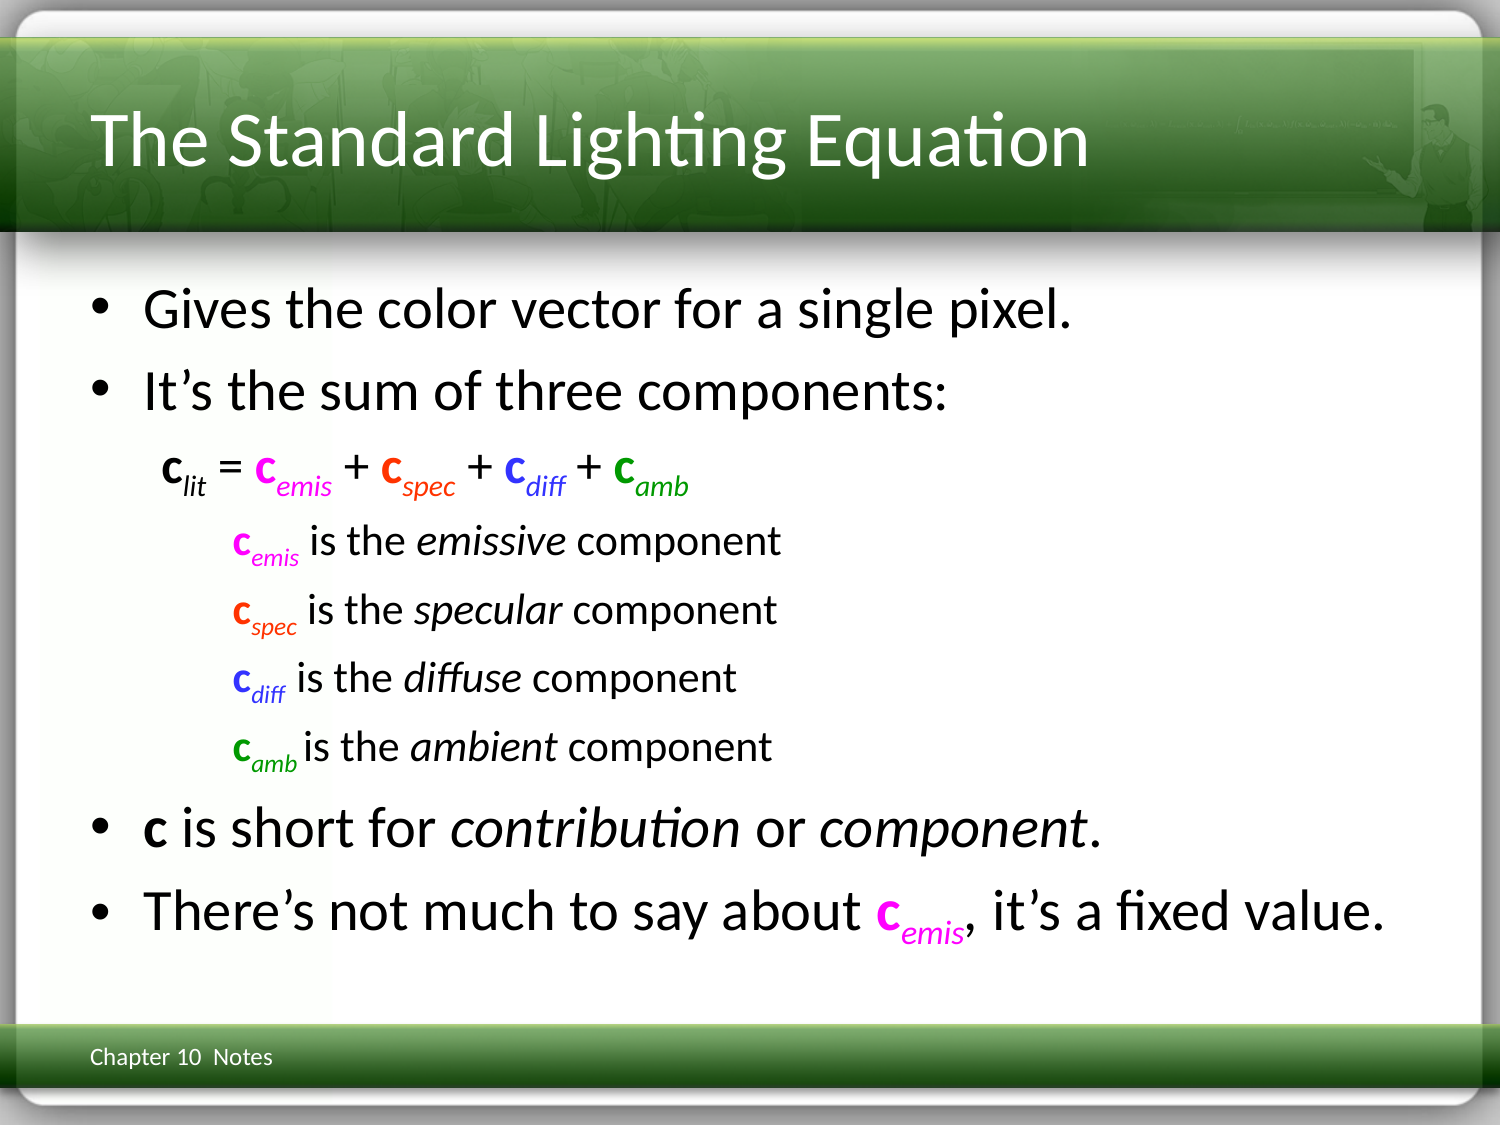

# The Standard Lighting Equation
Gives the color vector for a single pixel.
It’s the sum of three components:
clit = cemis + cspec + cdiff + camb
cemis is the emissive component
cspec is the specular component
cdiff  is the diffuse component
camb is the ambient component
c is short for contribution or component.
There’s not much to say about cemis, it’s a fixed value.

Chapter 10  Notes
3D Math Primer for Graphics & Game Dev
125